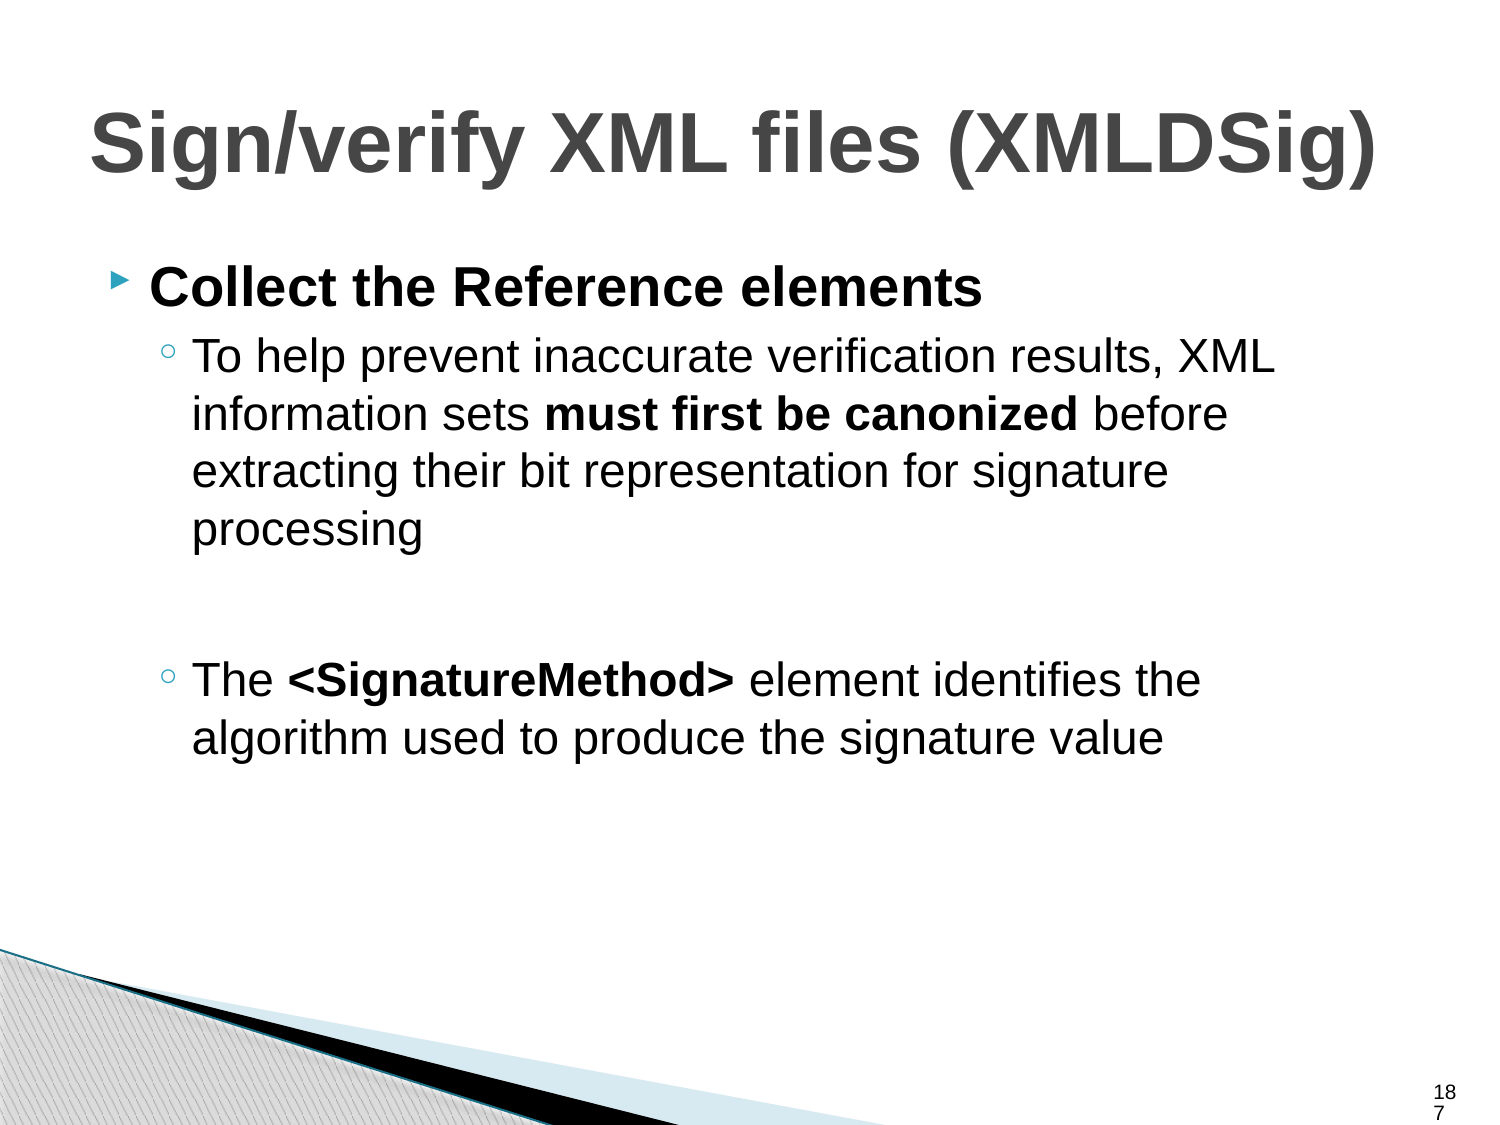

# Sign/verify XML files (XMLDSig)
Collect the Reference elements
To help prevent inaccurate verification results, XML information sets must first be canonized before extracting their bit representation for signature processing

The <SignatureMethod> element identifies the algorithm used to produce the signature value

187